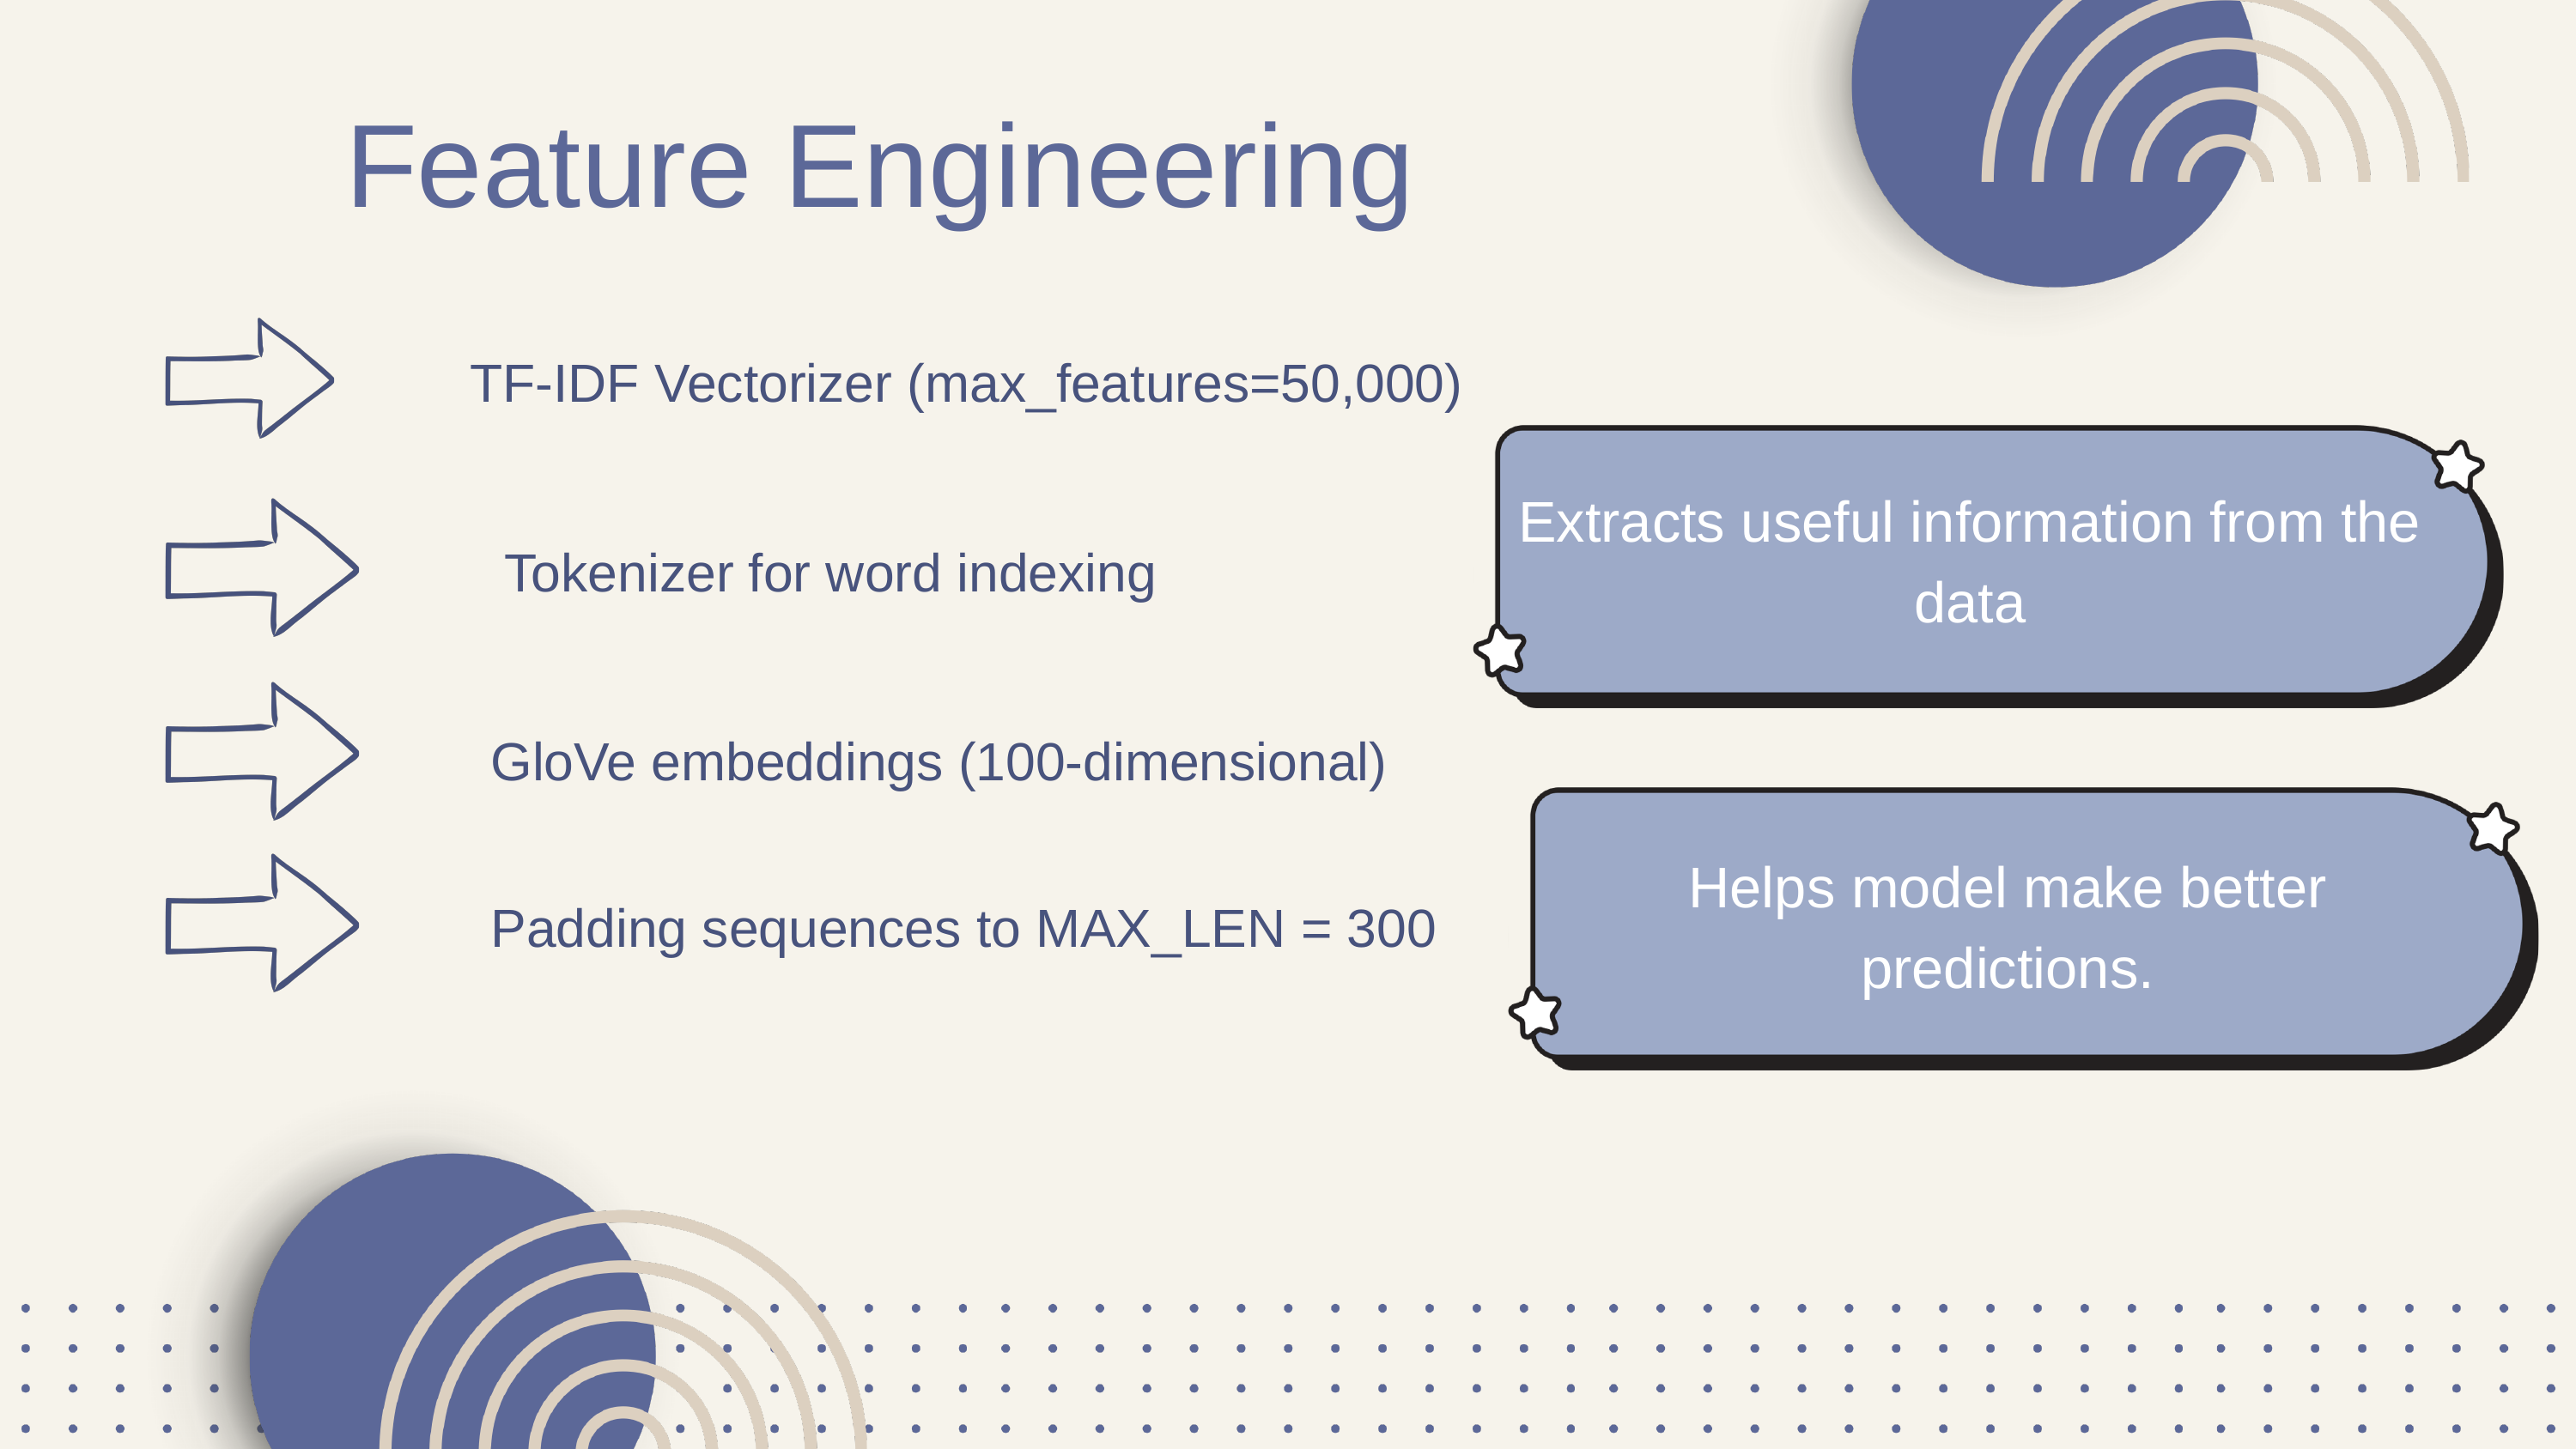

Feature Engineering

TF-IDF Vectorizer (max_features=50,000)

Extracts useful information from the data

Tokenizer for word indexing

GloVe embeddings (100-dimensional)

Helps model make better predictions.

Padding sequences to MAX_LEN = 300